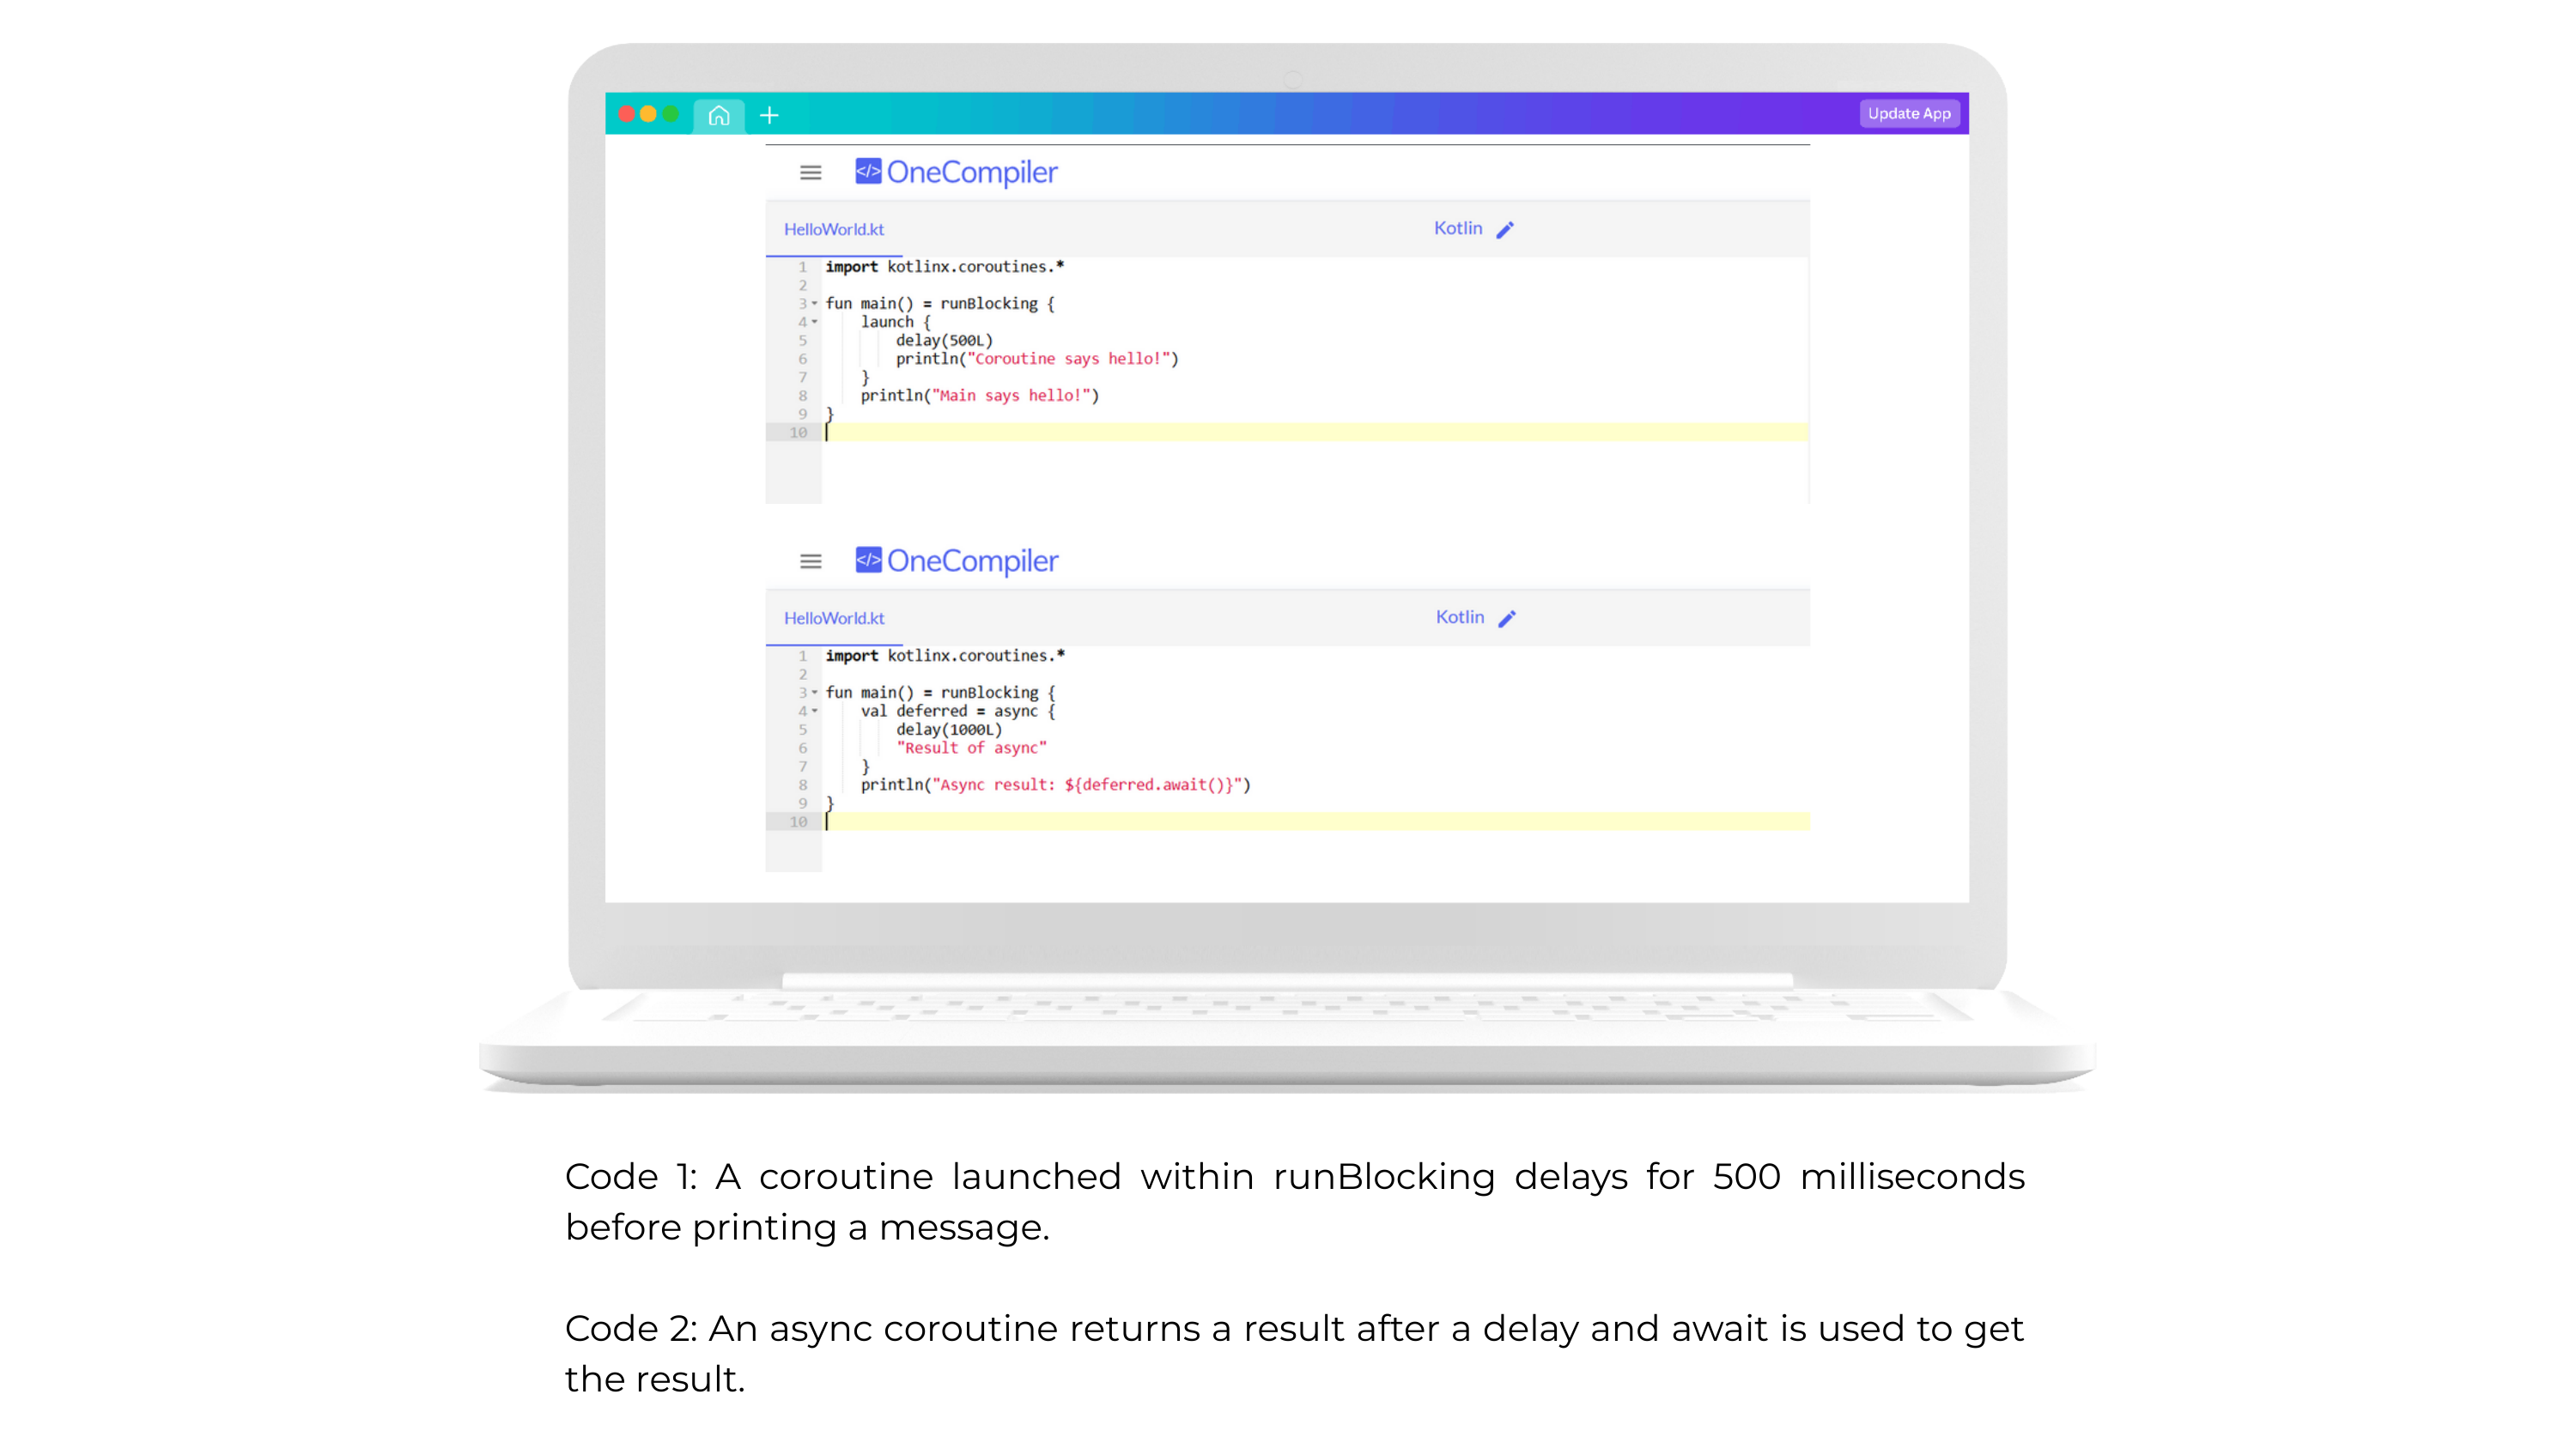

Code 1: A coroutine launched within runBlocking delays for 500 milliseconds before printing a message.

Code 2: An async coroutine returns a result after a delay and await is used to get the result.